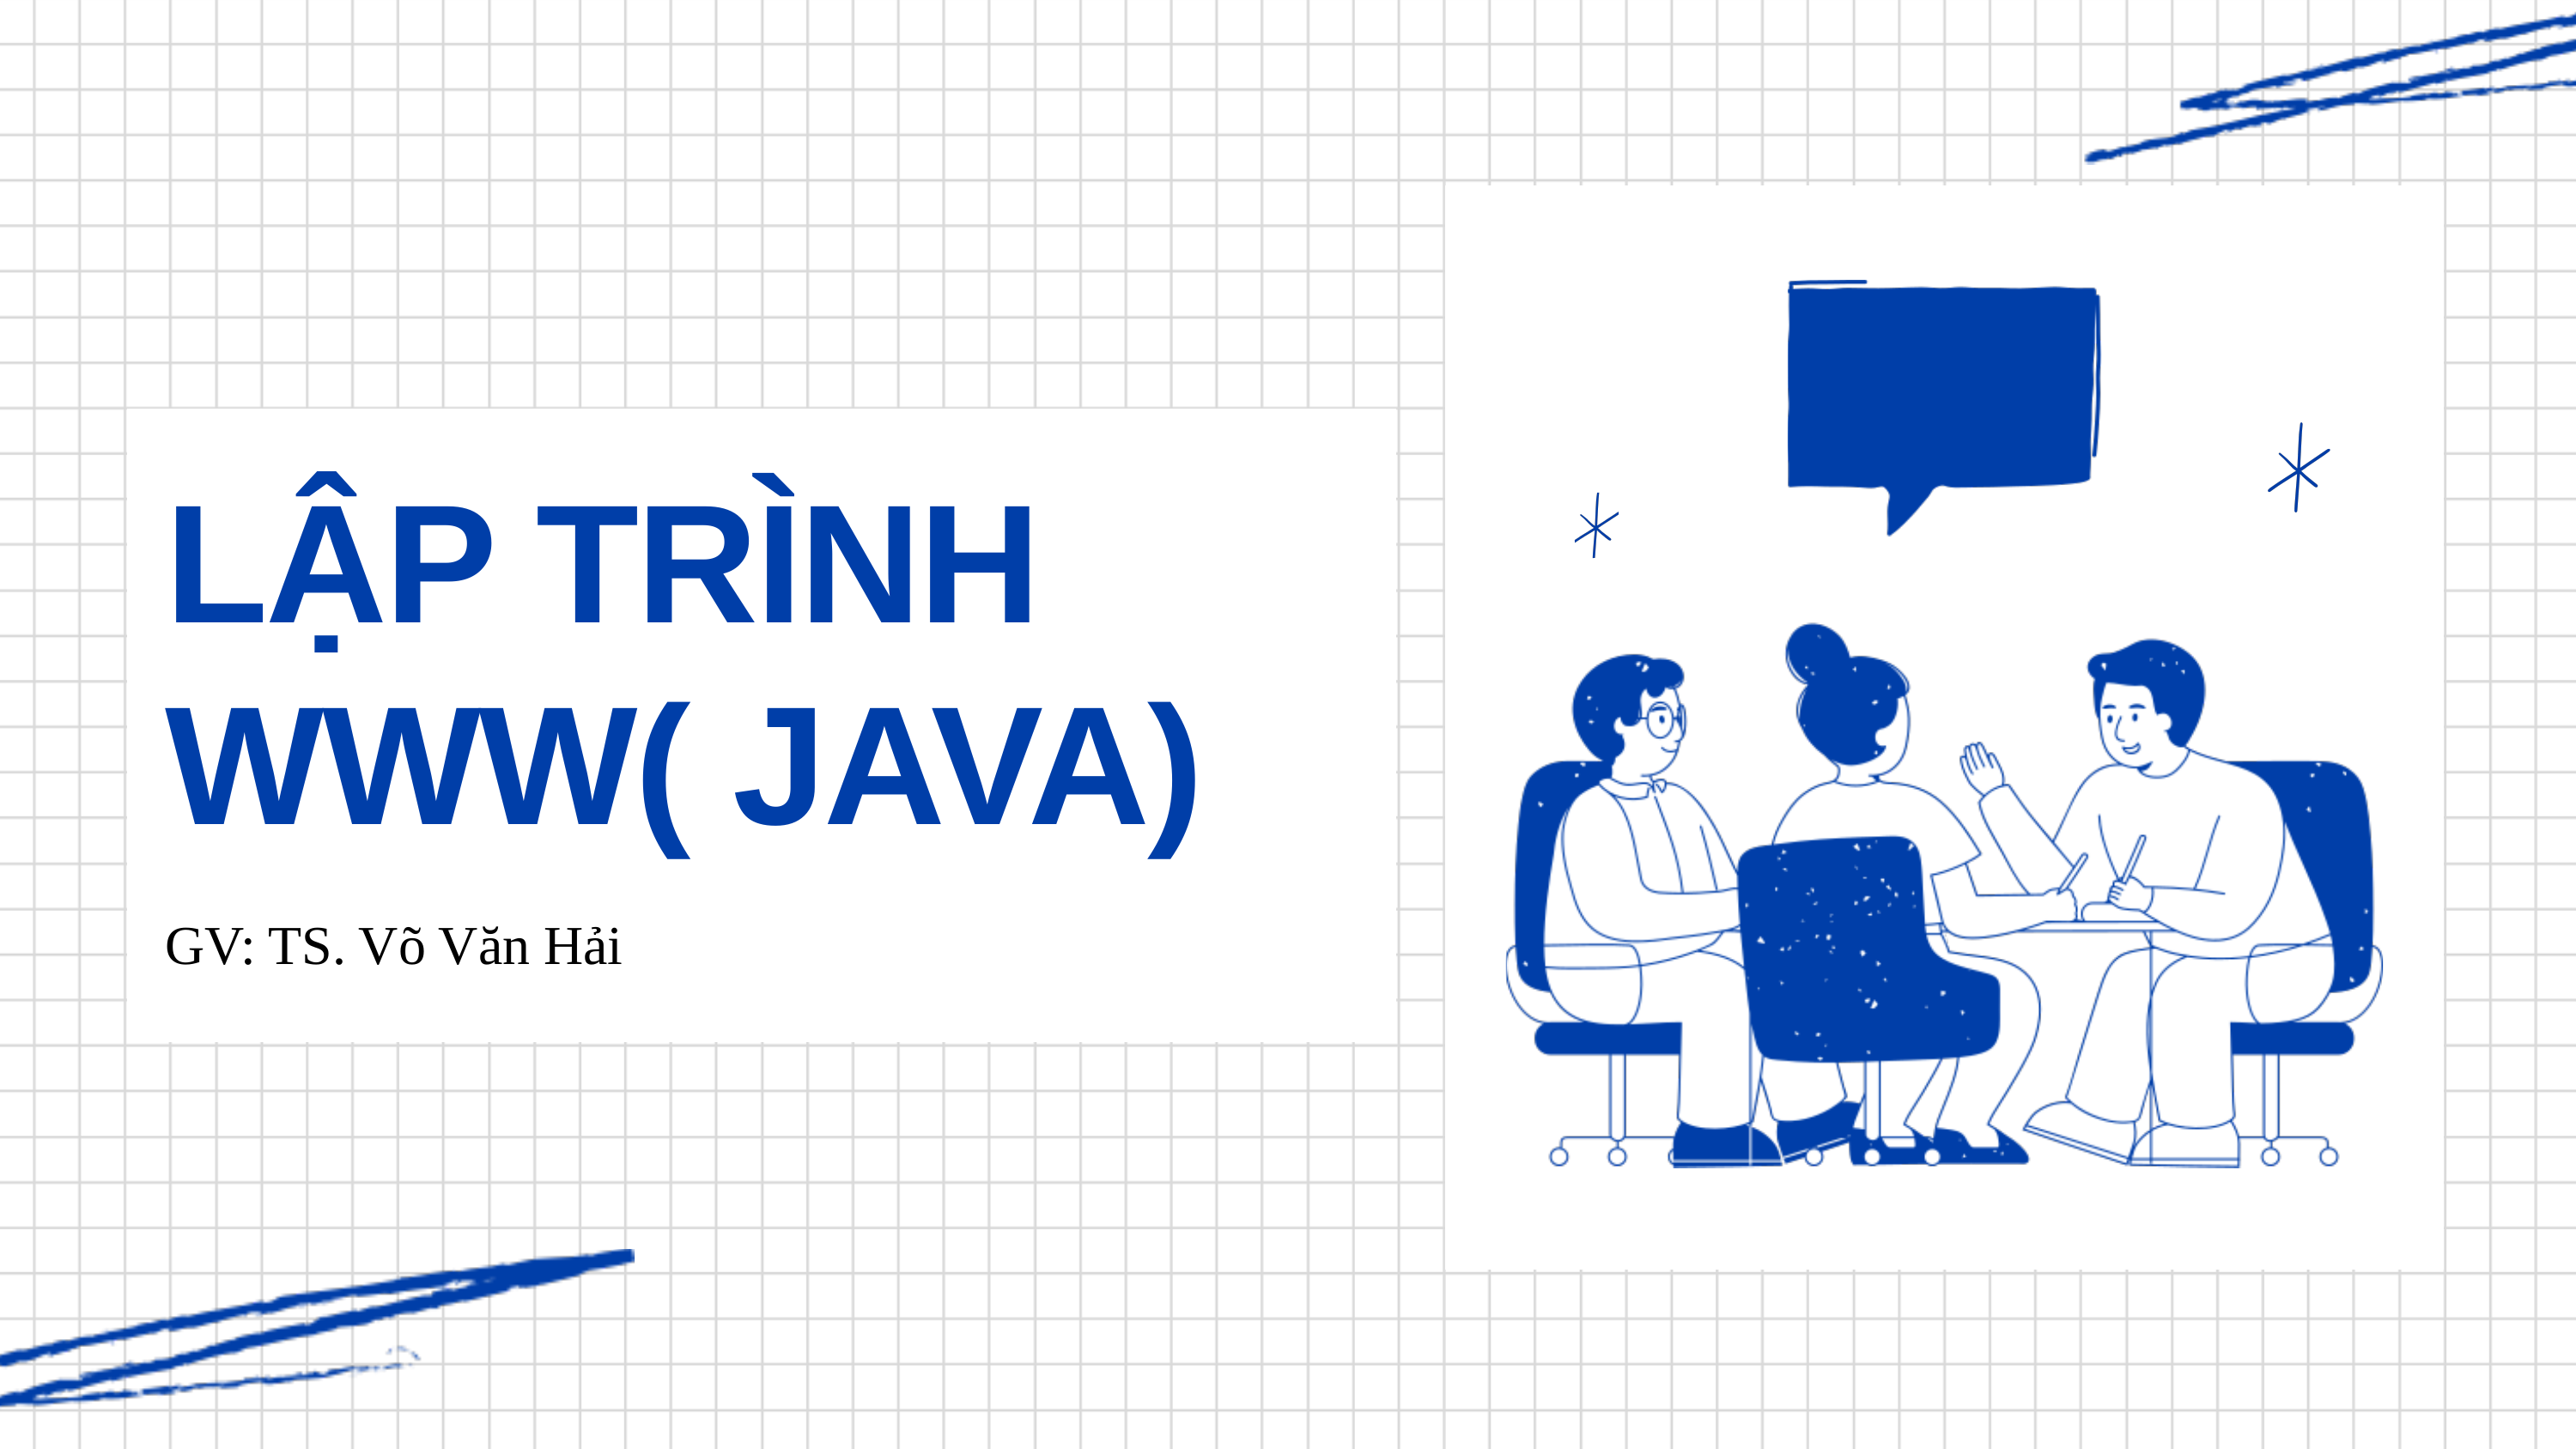

LẬP TRÌNH WWW( JAVA)
GV: TS. Võ Văn Hải